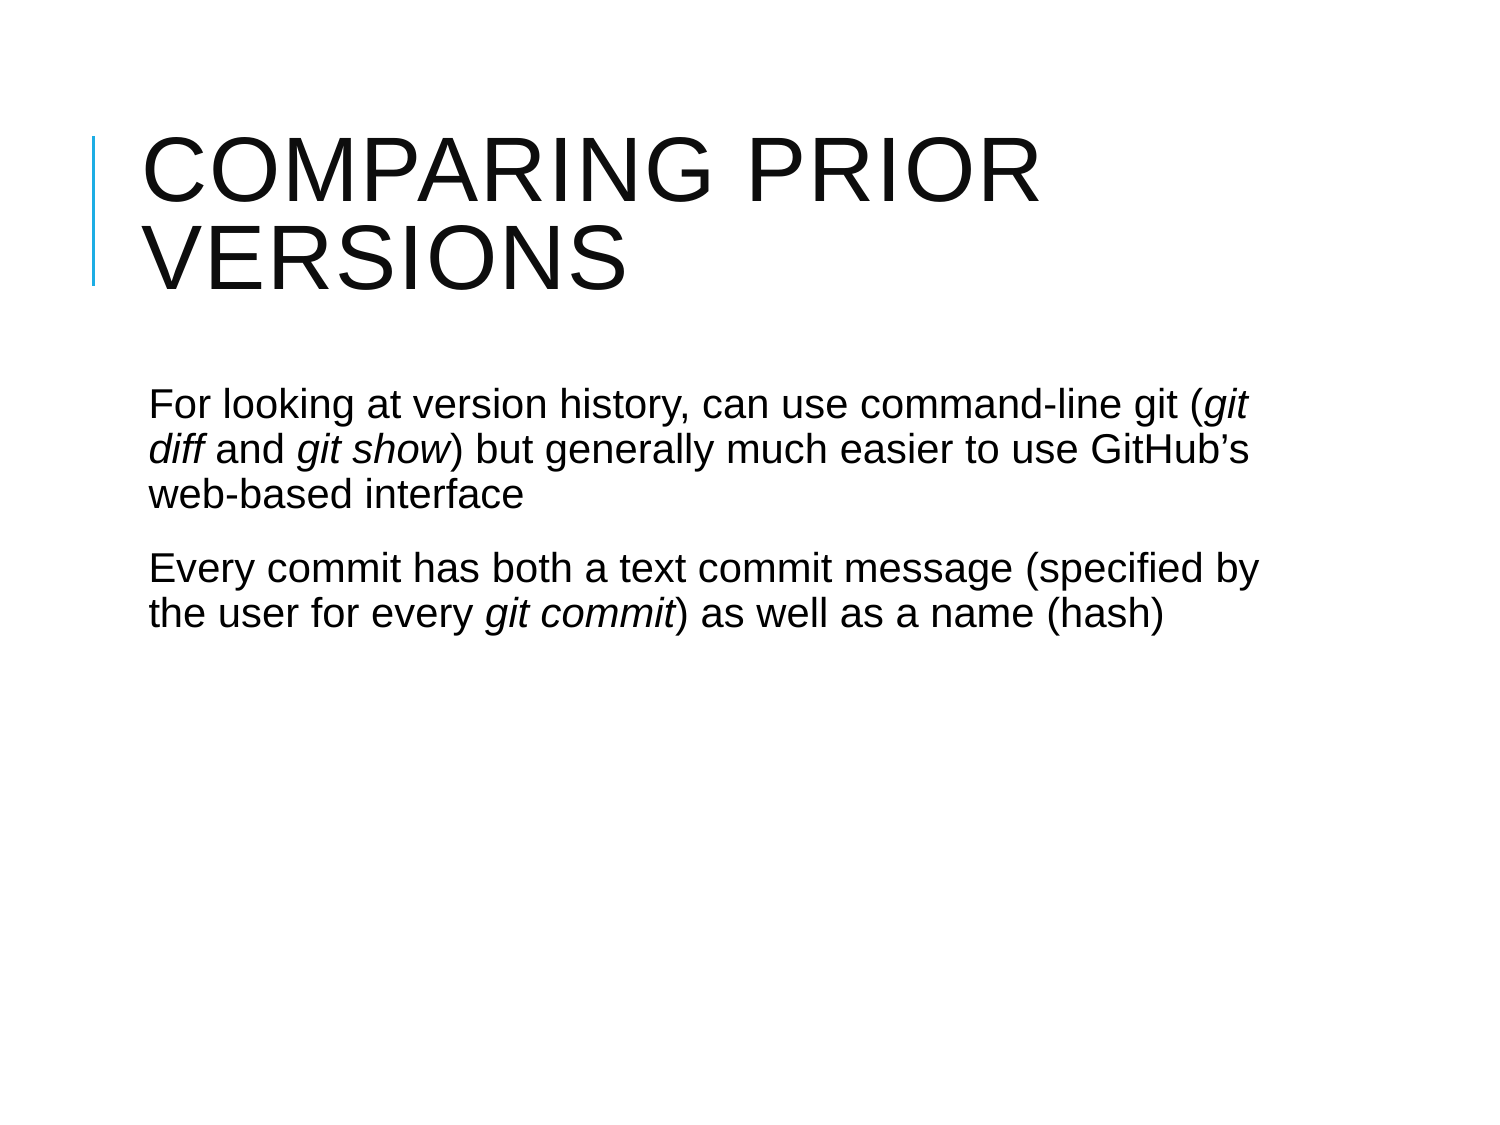

# Comparing Prior Versions
For looking at version history, can use command-line git (git diff and git show) but generally much easier to use GitHub’s web-based interface
Every commit has both a text commit message (specified by the user for every git commit) as well as a name (hash)